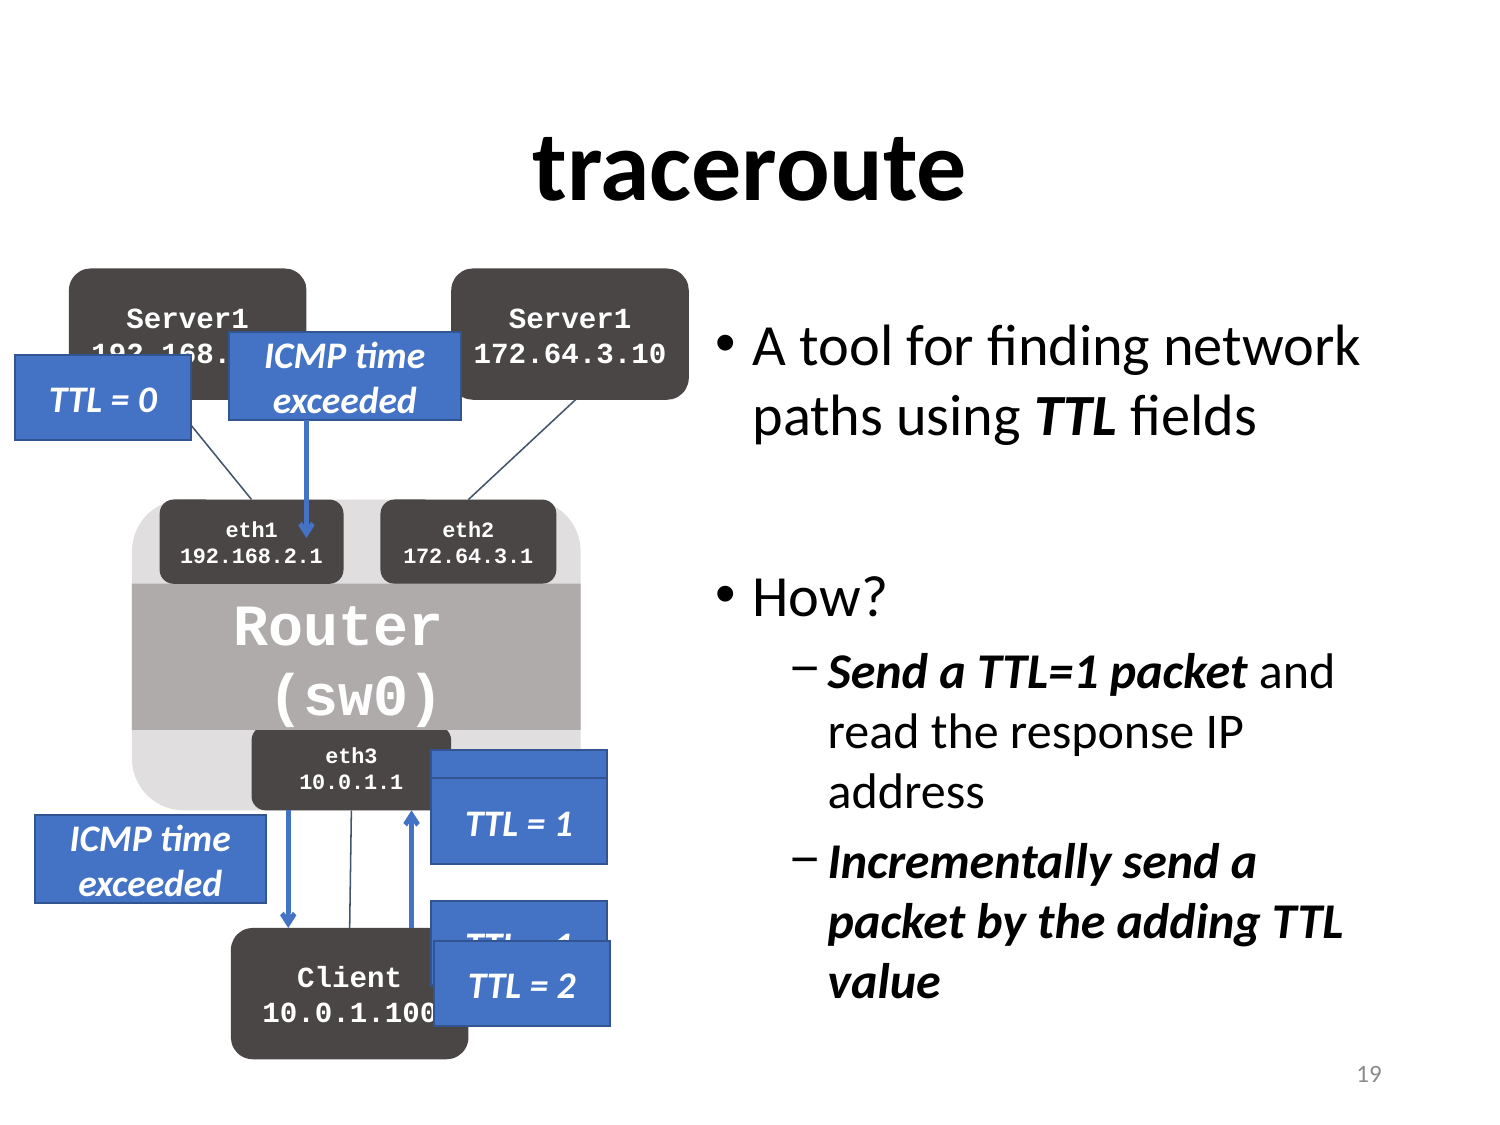

# traceroute
Server1
192.168.2.2
Server1
172.64.3.10

eth1
192.168.2.1
eth2
172.64.3.1
Router
(sw0)
eth3
10.0.1.1

Client
10.0.1.100
A tool for finding network paths using TTL fields

How?
Send a TTL=1 packet and read the response IP address
Incrementally send a packet by the adding TTL value

ICMP time exceeded
TTL = 0
TTL = 0
TTL = 1
ICMP time exceeded
TTL = 1
TTL = 2
19